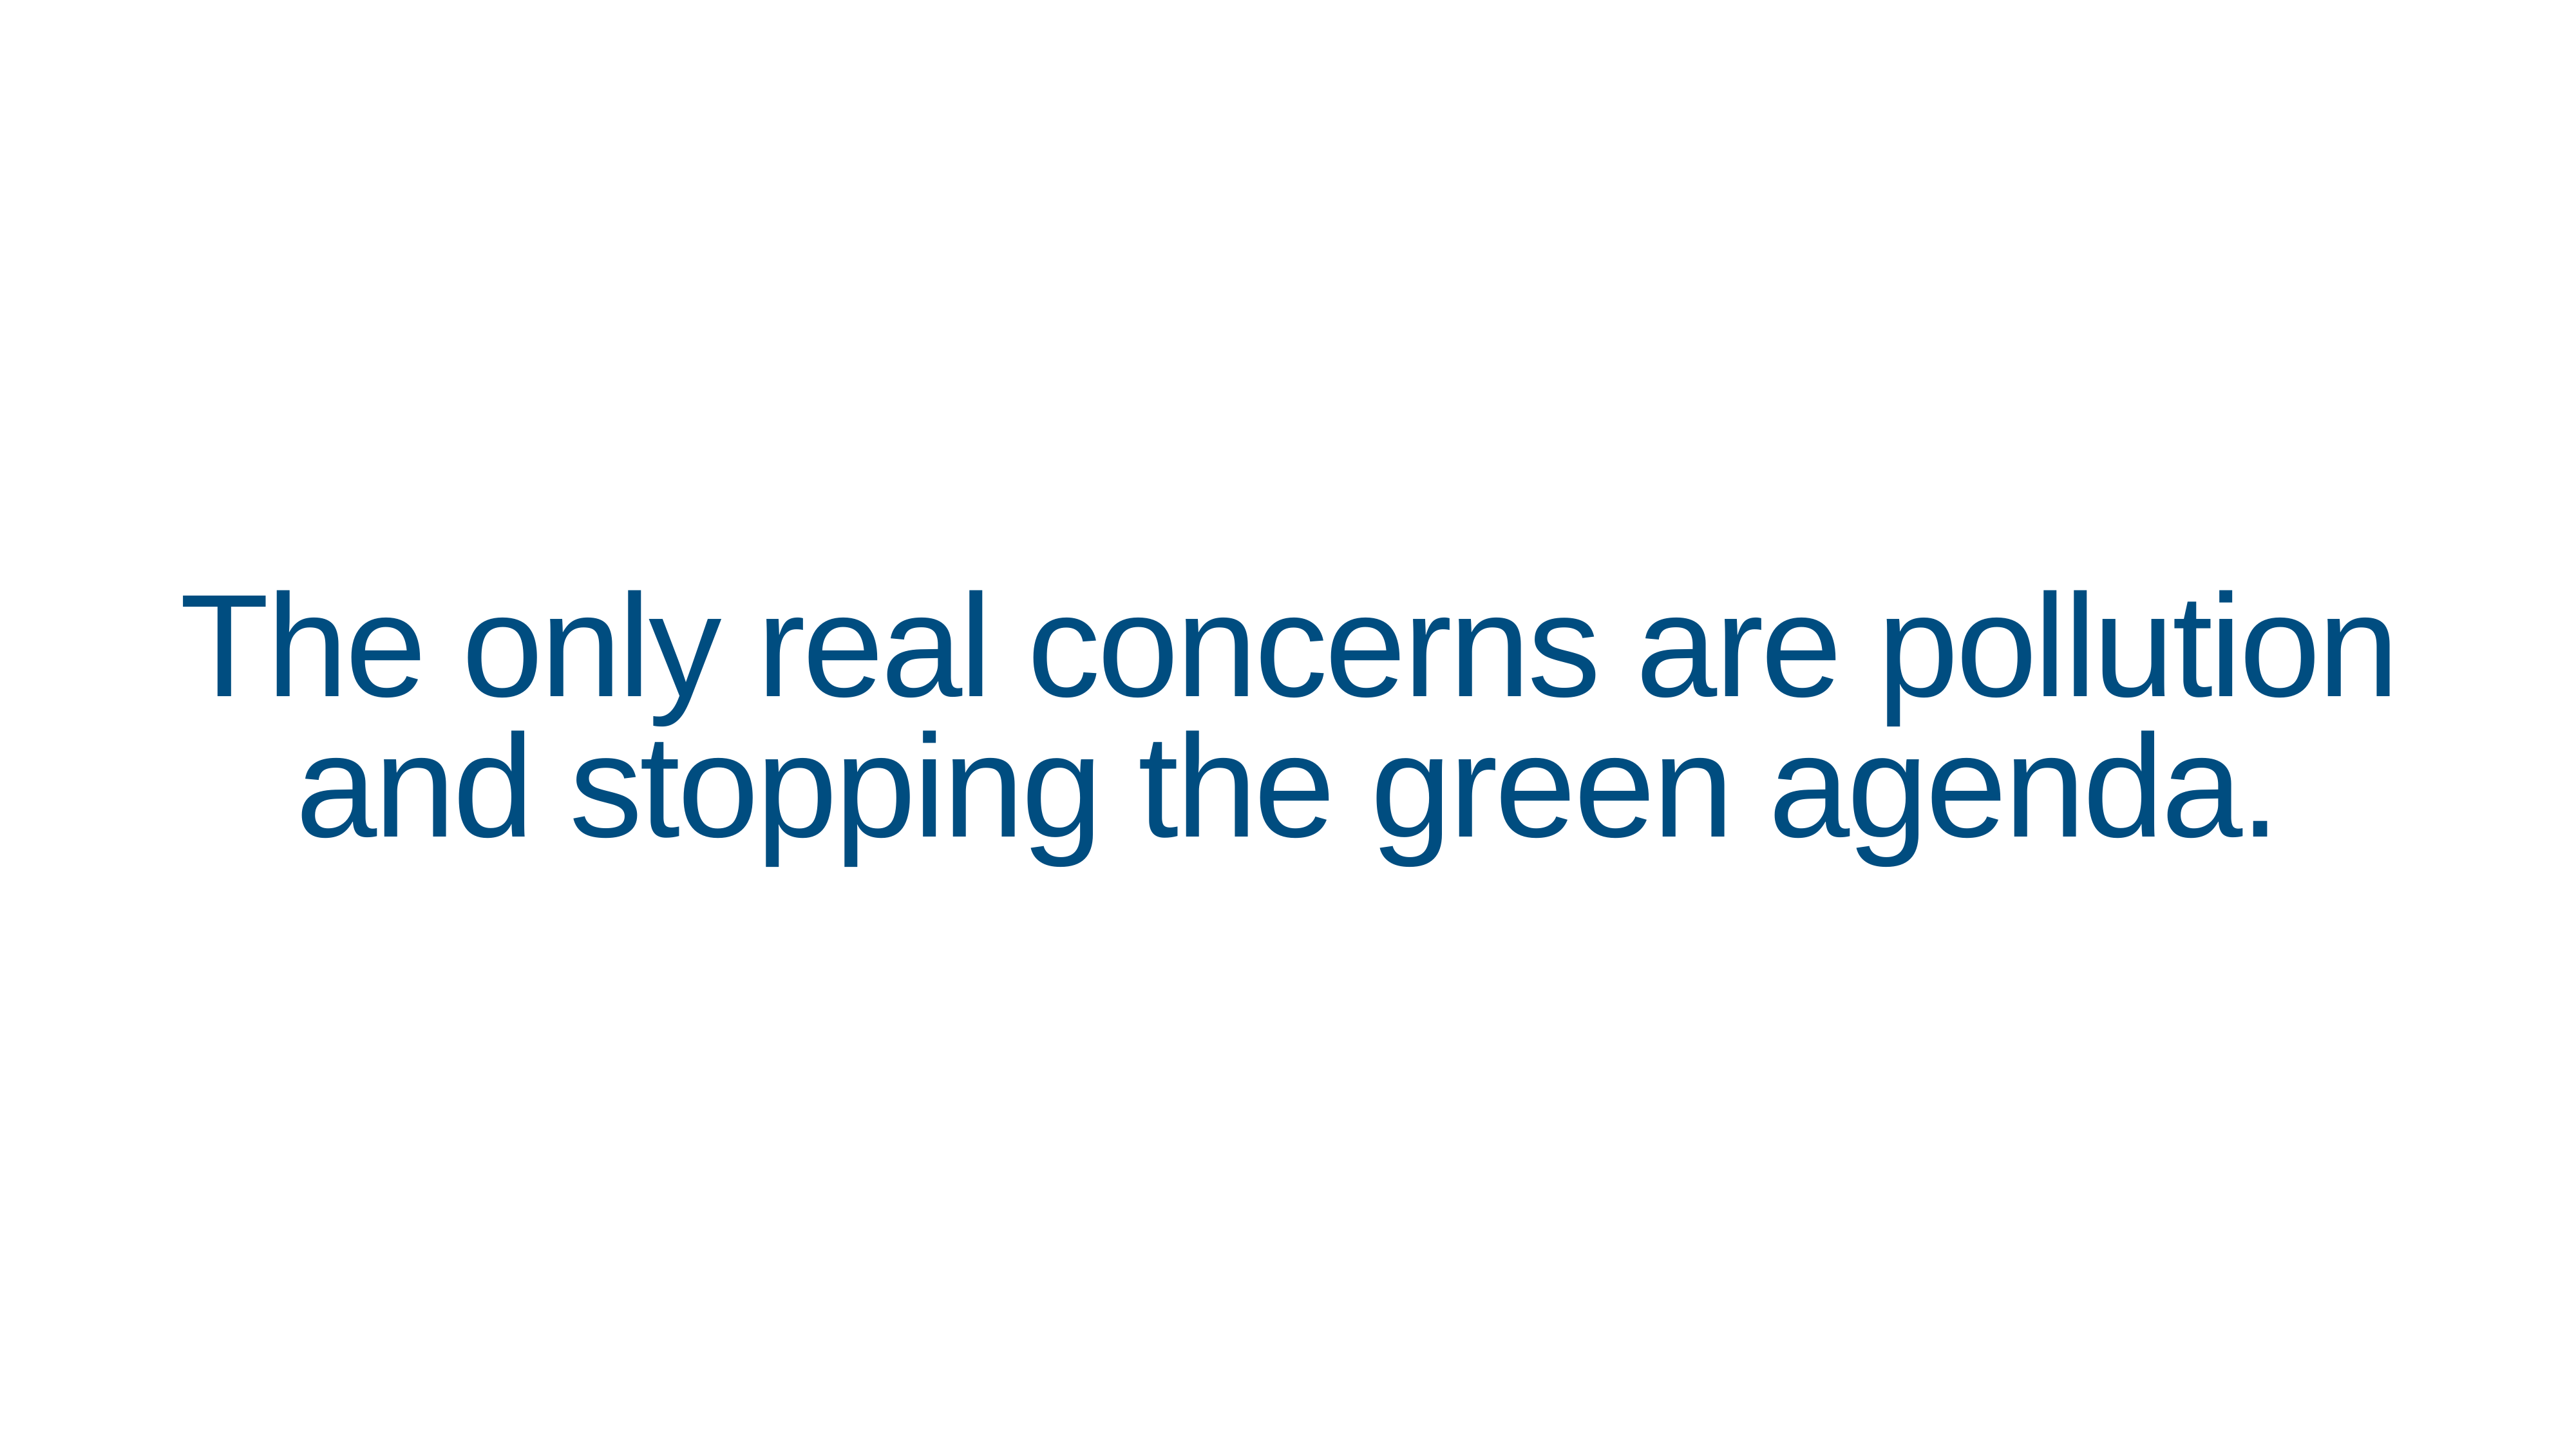

The only real concerns are pollution and stopping the green agenda.